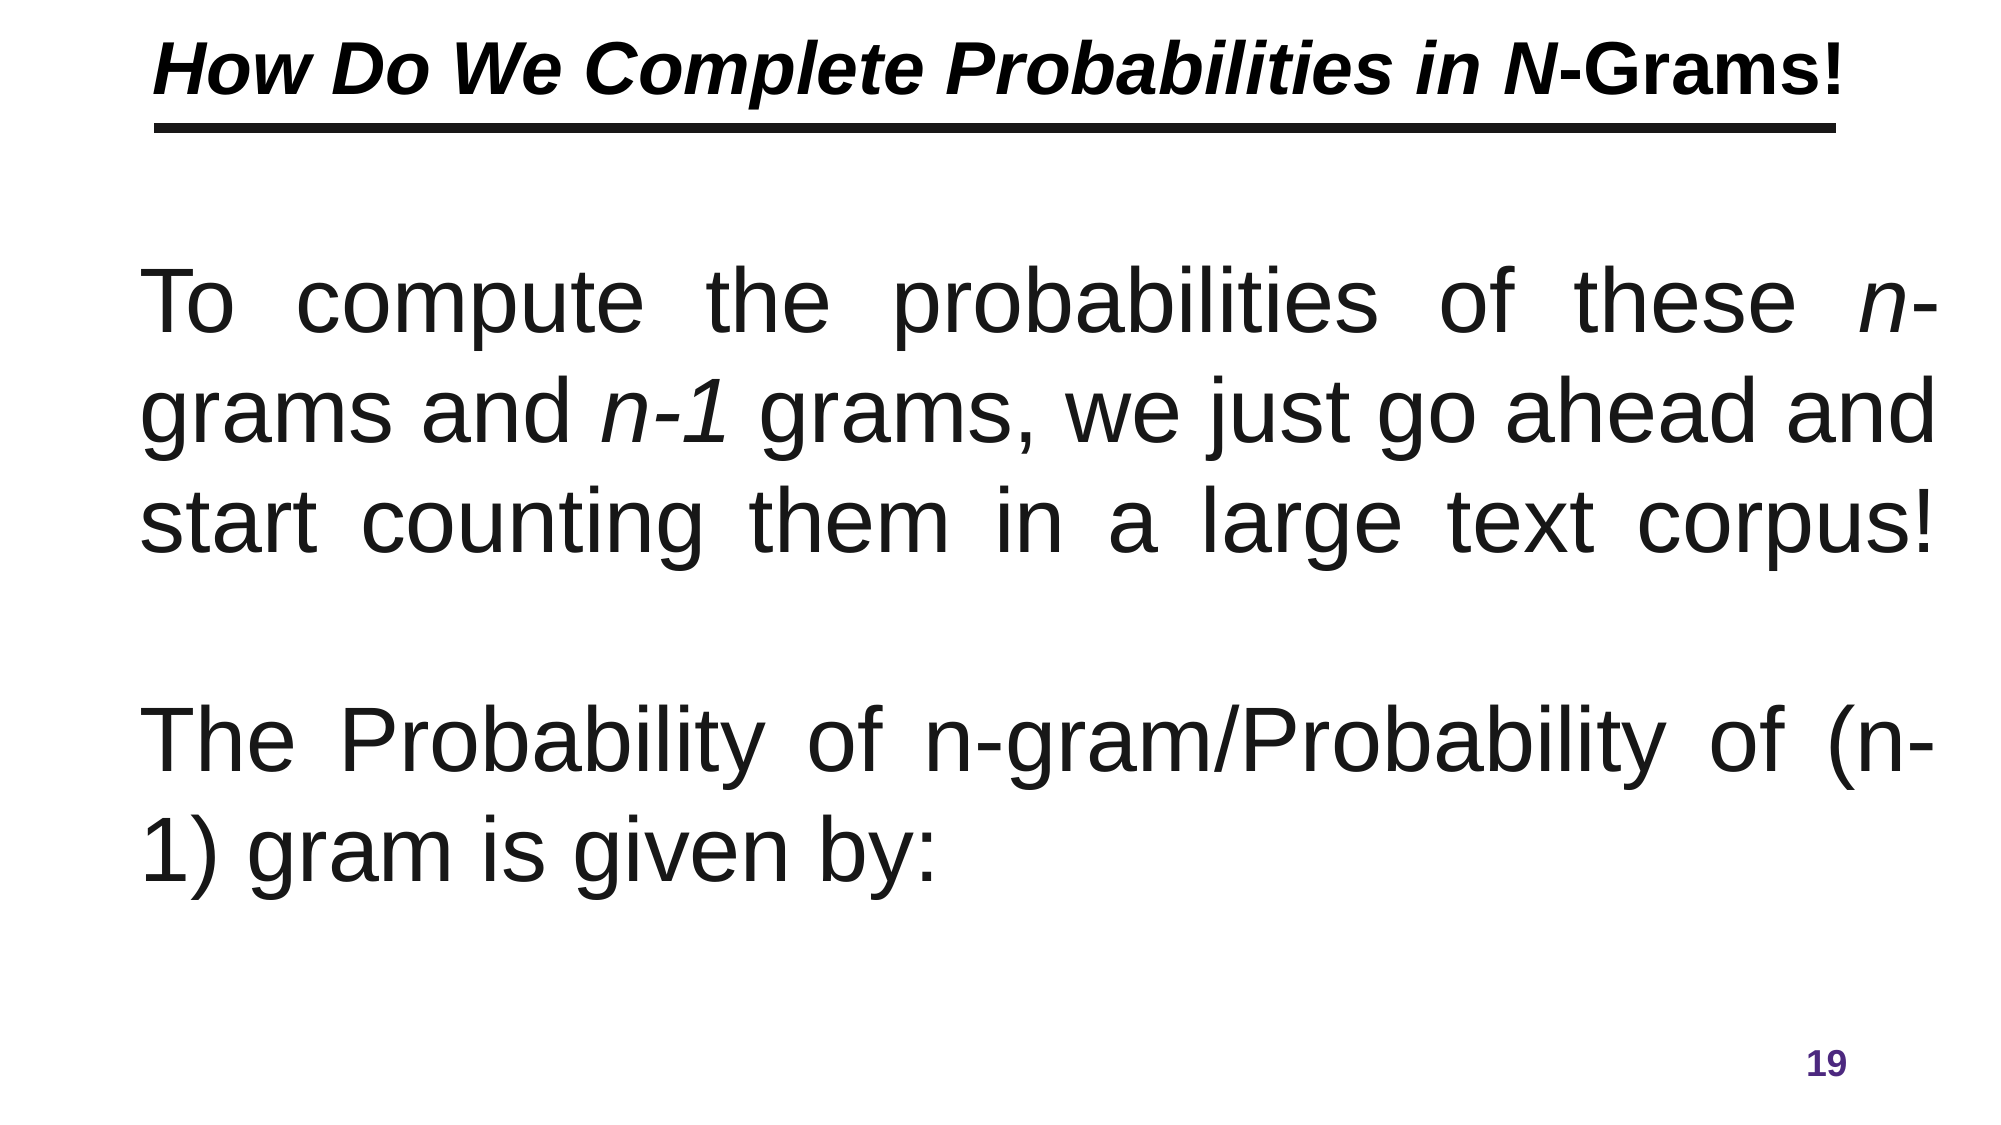

# How Do We Complete Probabilities in N-Grams!
To compute the probabilities of these n-grams and n-1 grams, we just go ahead and start counting them in a large text corpus!
The Probability of n-gram/Probability of (n-1) gram is given by:
Myth
Outcome